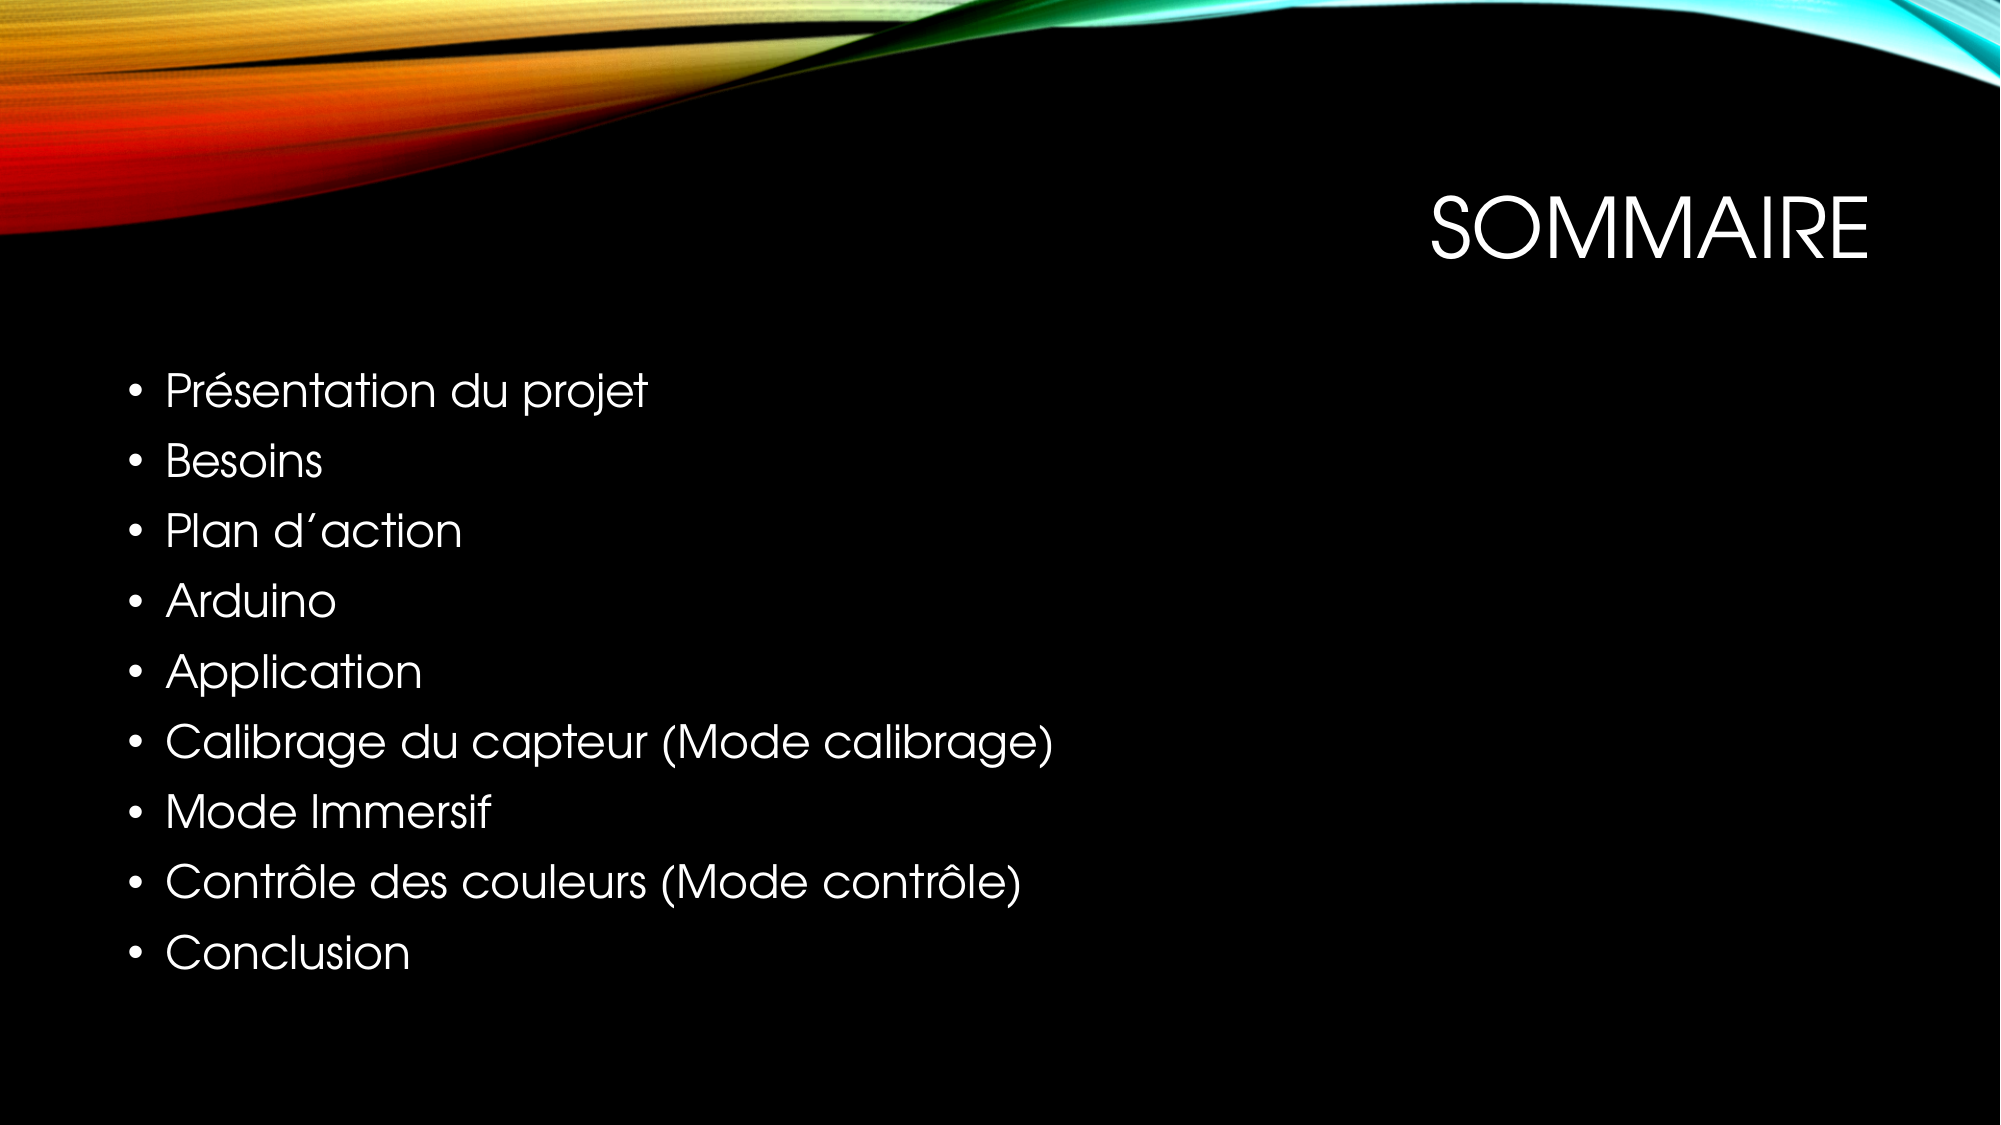

# Sommaire
Présentation du projet
Besoins
Plan d’action
Arduino
Application
Calibrage du capteur (Mode calibrage)
Mode Immersif
Contrôle des couleurs (Mode contrôle)
Conclusion